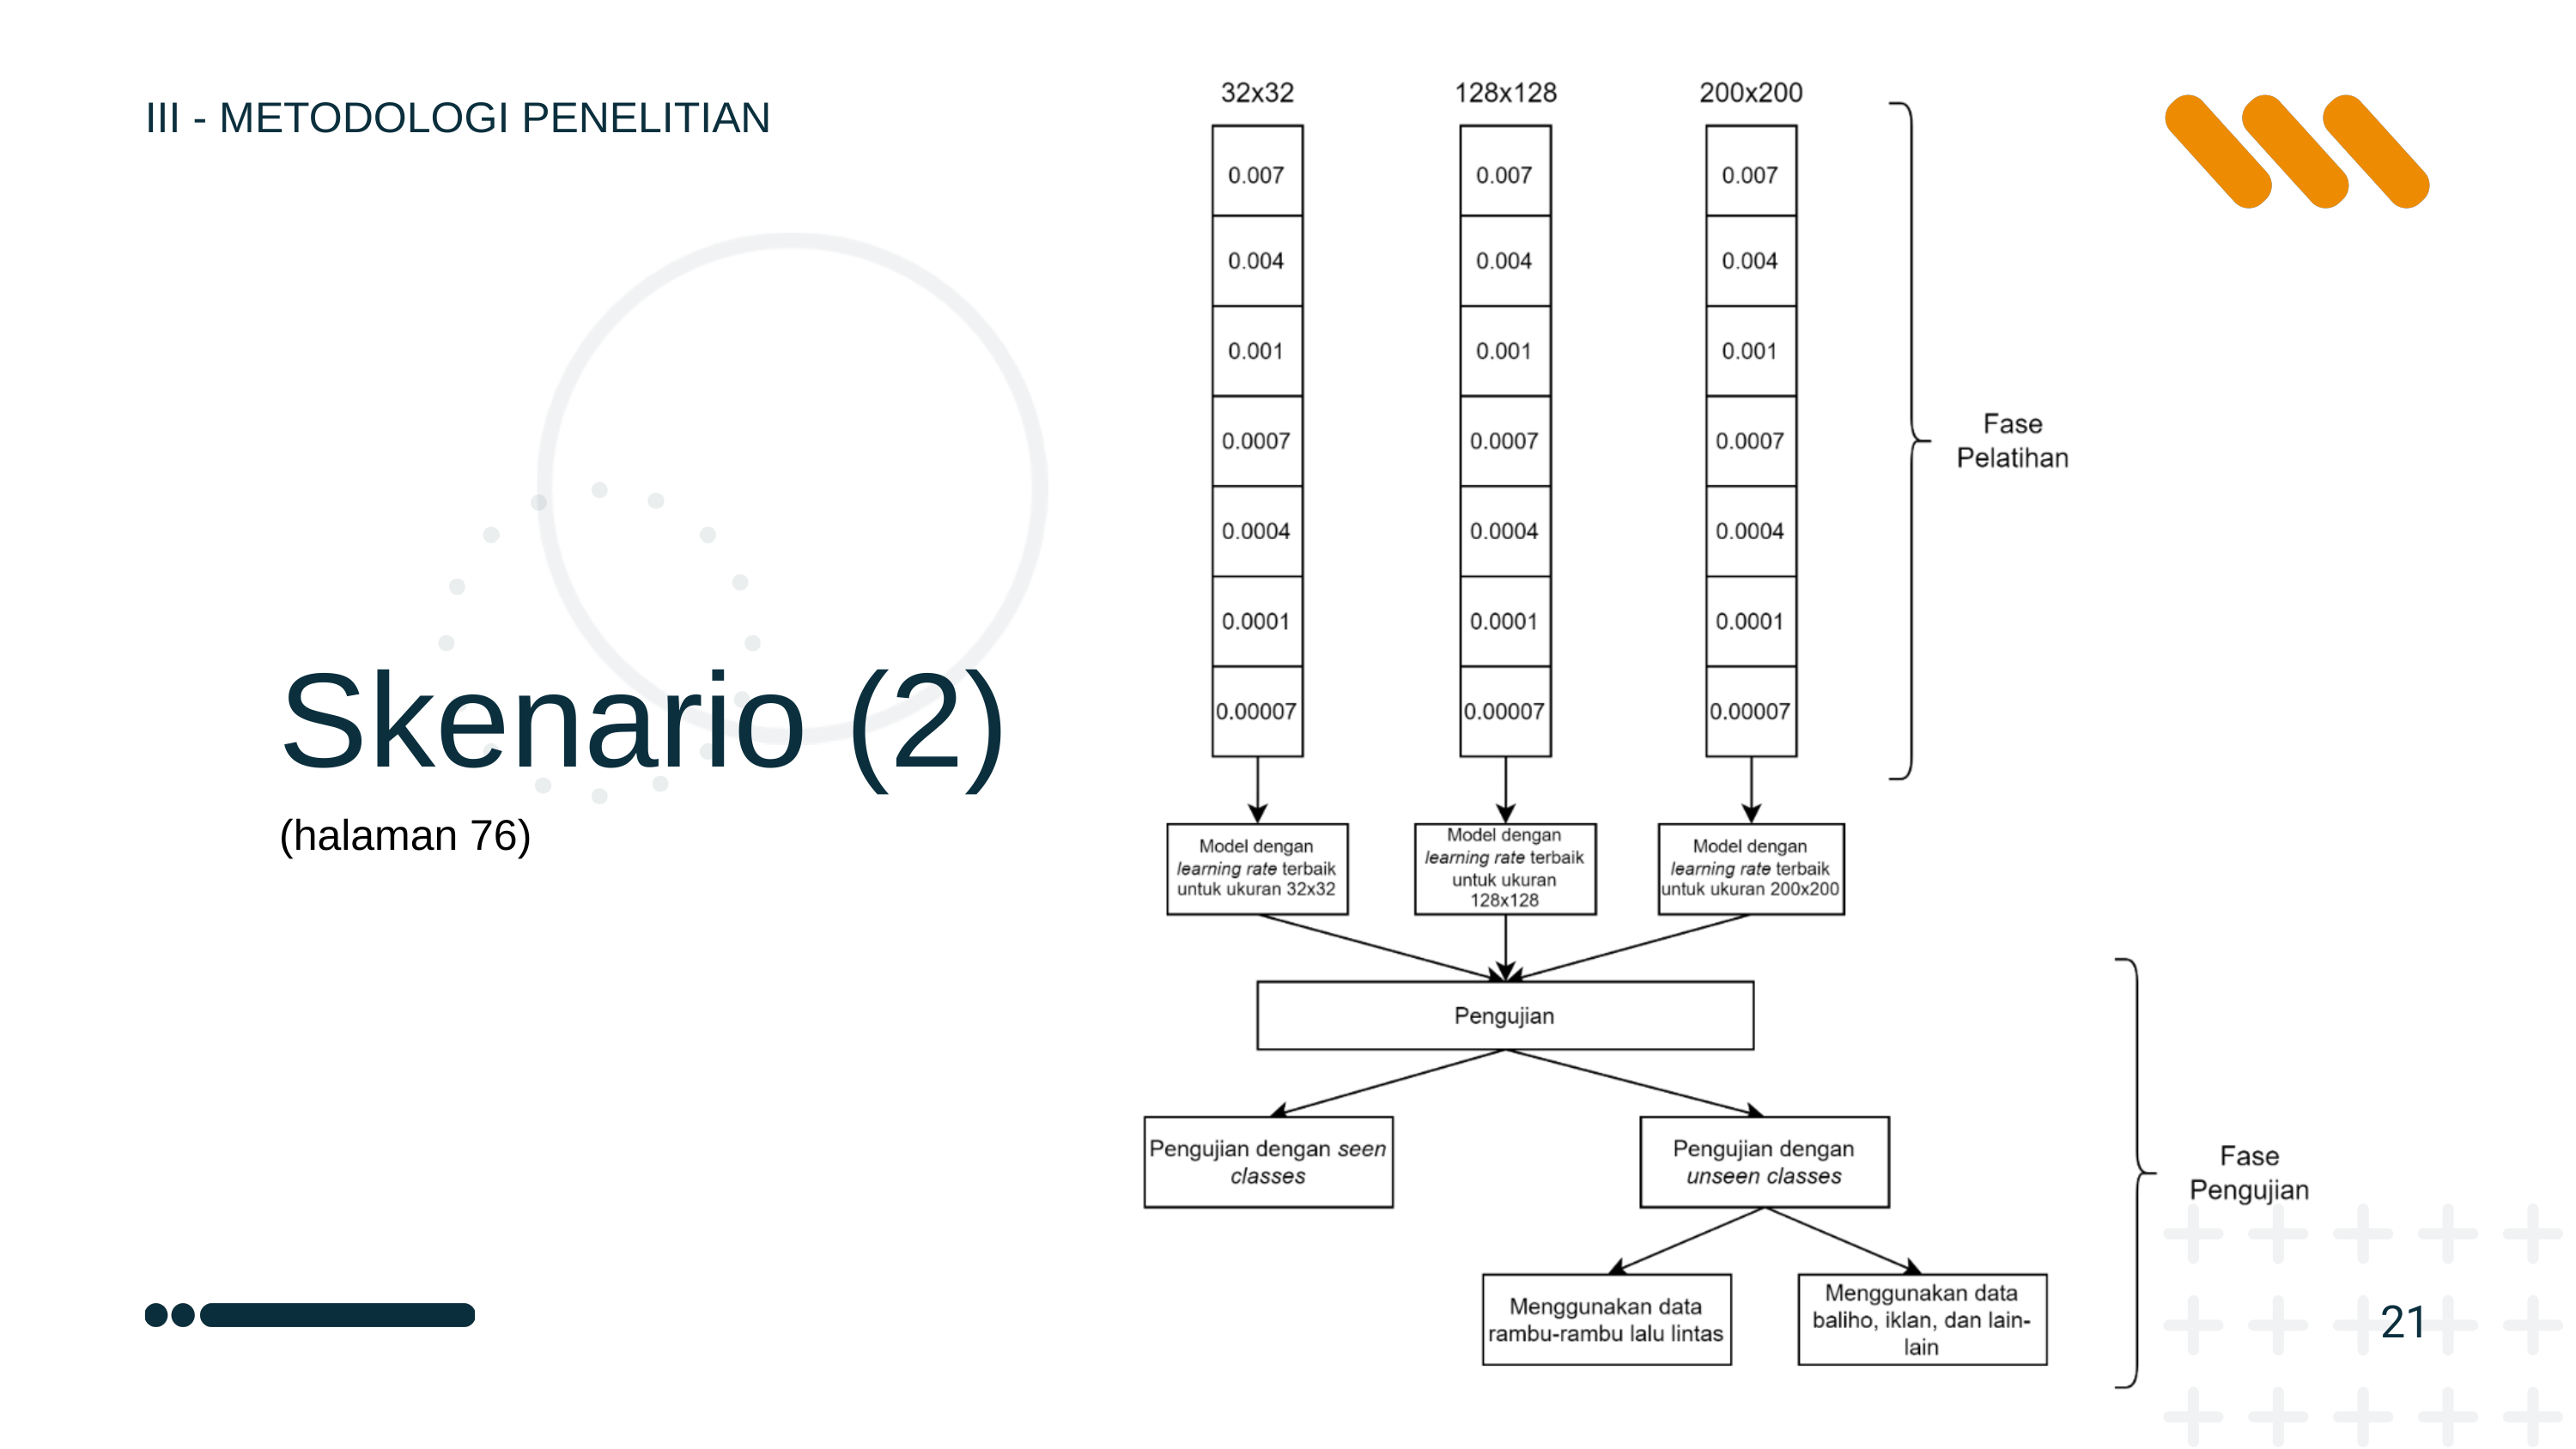

III - METODOLOGI PENELITIAN

Skenario (2)
(halaman 76)

21